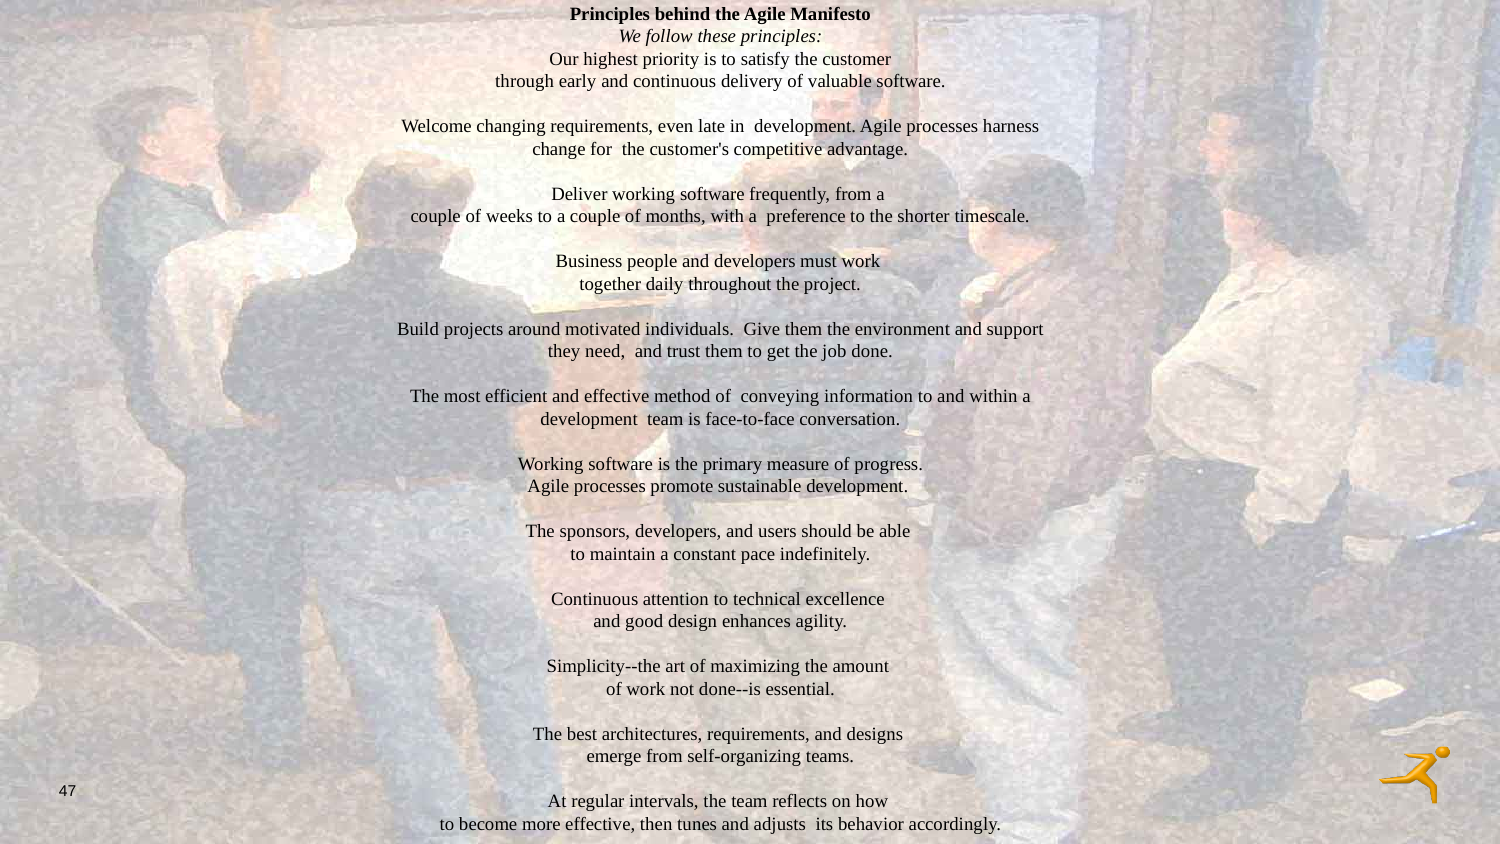

Principles behind the Agile Manifesto
We follow these principles:
Our highest priority is to satisfy the customer
through early and continuous delivery of valuable software.
Welcome changing requirements, even late in  development. Agile processes harness change for  the customer's competitive advantage.

Deliver working software frequently, from a 
couple of weeks to a couple of months, with a  preference to the shorter timescale.

Business people and developers must work 
together daily throughout the project.

Build projects around motivated individuals.  Give them the environment and support they need,  and trust them to get the job done.

The most efficient and effective method of  conveying information to and within a development  team is face-to-face conversation.

Working software is the primary measure of progress.
Agile processes promote sustainable development.
The sponsors, developers, and users should be able 
to maintain a constant pace indefinitely.

Continuous attention to technical excellence 
and good design enhances agility.

Simplicity--the art of maximizing the amount 
of work not done--is essential.

The best architectures, requirements, and designs 
emerge from self-organizing teams.

At regular intervals, the team reflects on how 
to become more effective, then tunes and adjusts  its behavior accordingly.